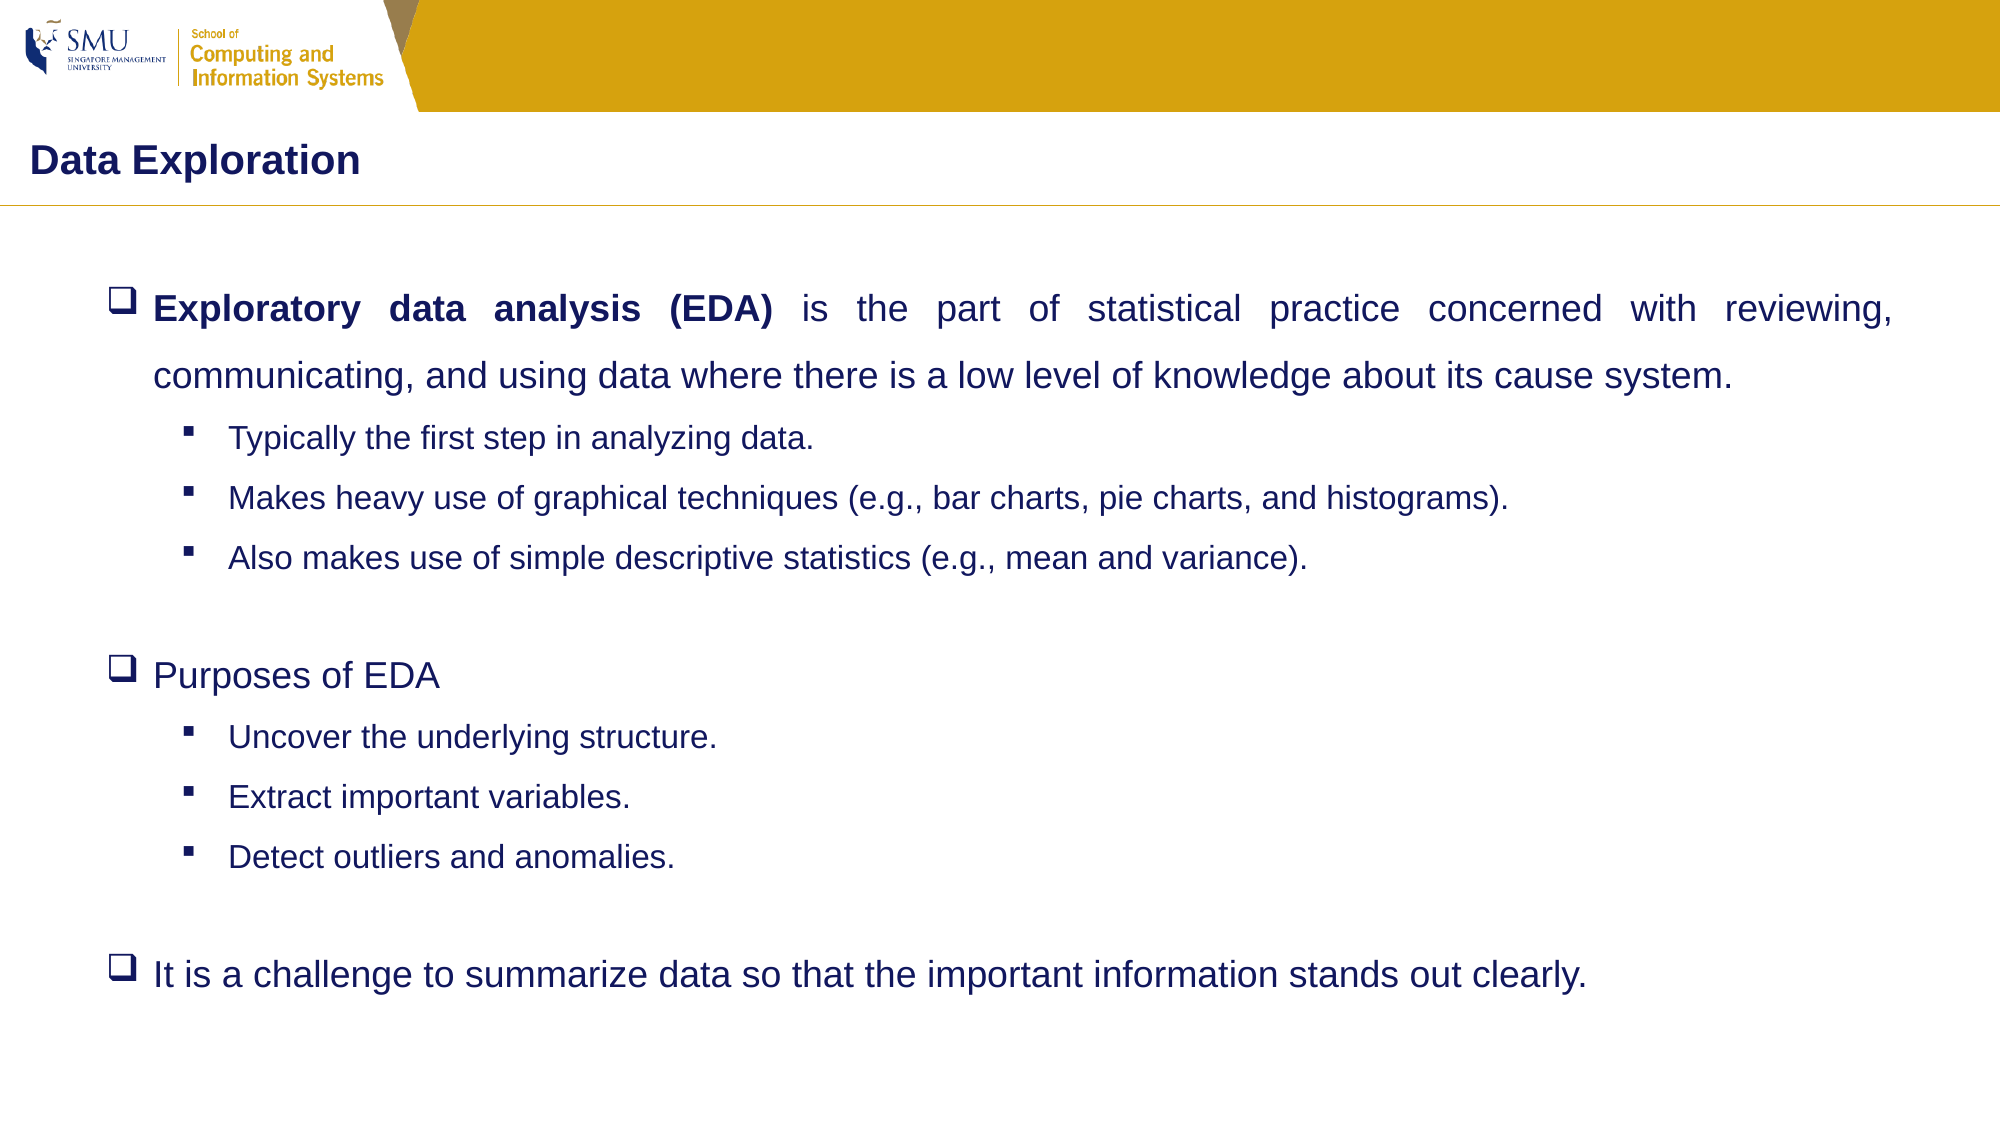

Data Exploration
Exploratory data analysis (EDA) is the part of statistical practice concerned with reviewing, communicating, and using data where there is a low level of knowledge about its cause system.
Typically the first step in analyzing data.
Makes heavy use of graphical techniques (e.g., bar charts, pie charts, and histograms).
Also makes use of simple descriptive statistics (e.g., mean and variance).

Purposes of EDA
Uncover the underlying structure.
Extract important variables.
Detect outliers and anomalies.

It is a challenge to summarize data so that the important information stands out clearly.